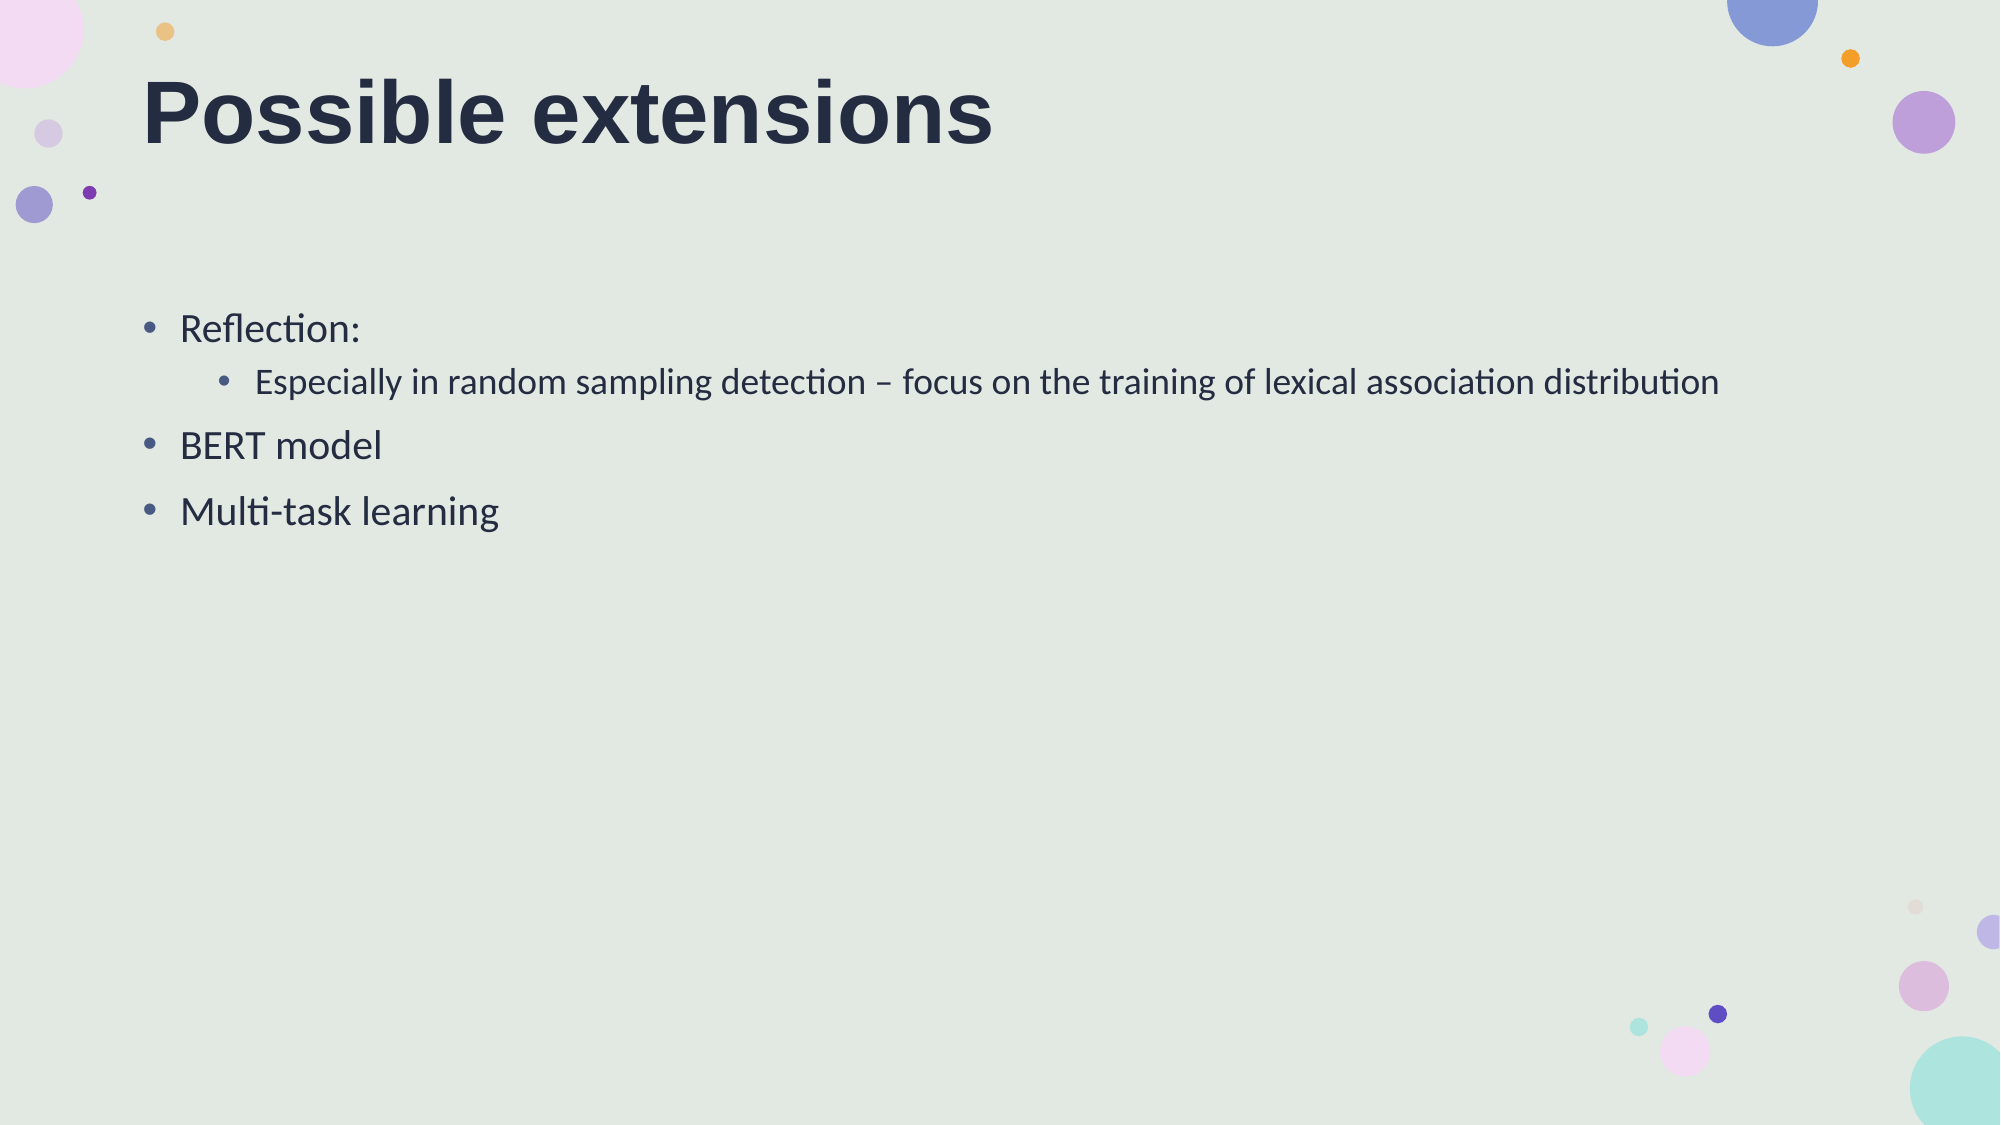

# Possible extensions
Reflection:
Especially in random sampling detection – focus on the training of lexical association distribution
BERT model
Multi-task learning